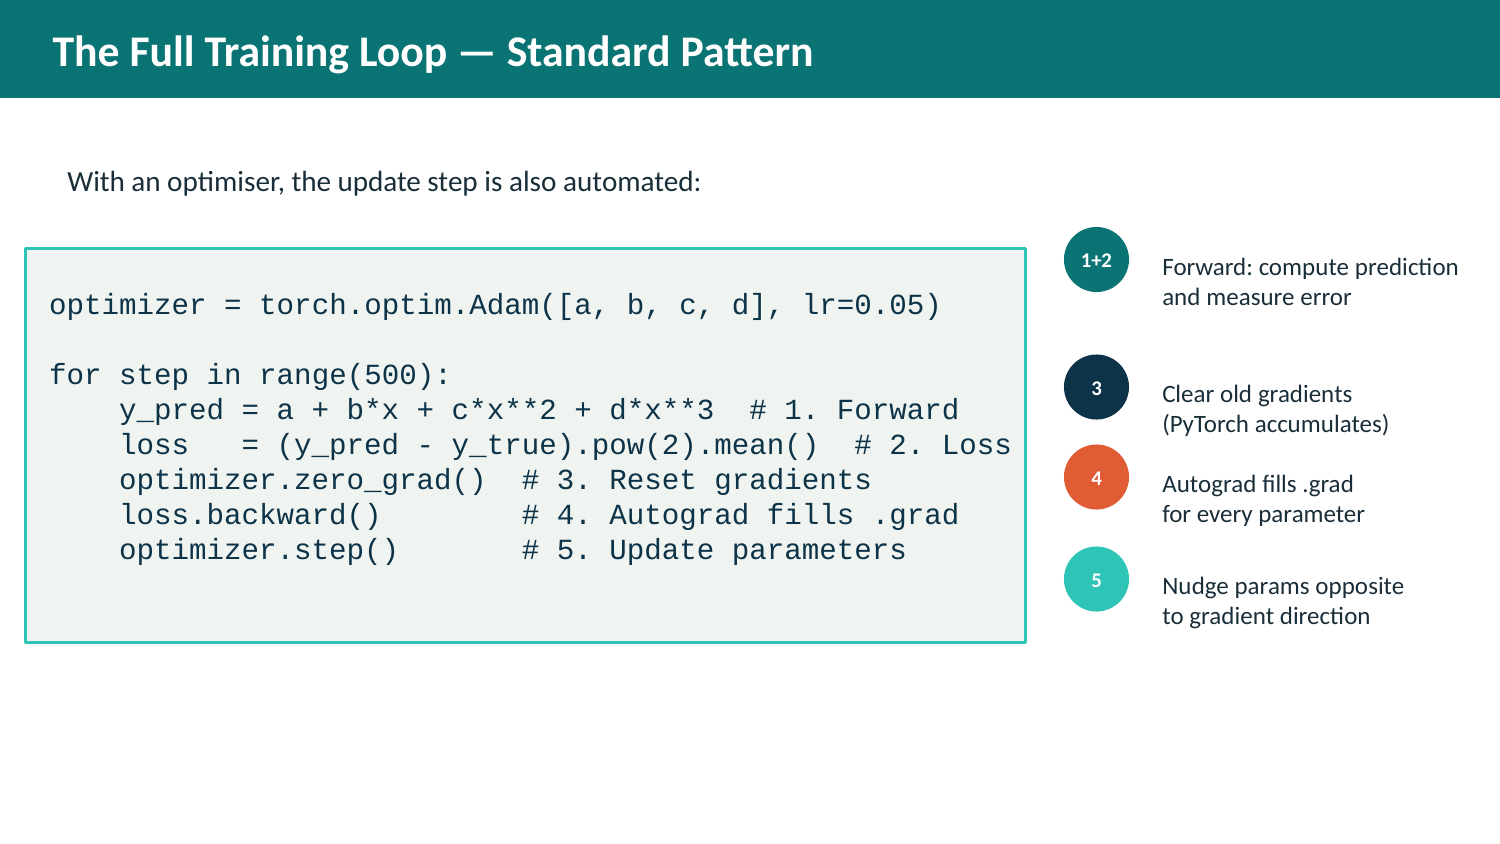

The Full Training Loop — Standard Pattern
With an optimiser, the update step is also automated:

1+2
Forward: compute prediction
and measure error

optimizer = torch.optim.Adam([a, b, c, d], lr=0.05)

for step in range(500):
    y_pred = a + b*x + c*x**2 + d*x**3  # 1. Forward
    loss   = (y_pred - y_true).pow(2).mean()  # 2. Loss
    optimizer.zero_grad()  # 3. Reset gradients
    loss.backward()        # 4. Autograd fills .grad
    optimizer.step()       # 5. Update parameters

3
Clear old gradients
(PyTorch accumulates)

4
Autograd fills .grad
for every parameter

5
Nudge params opposite
to gradient direction